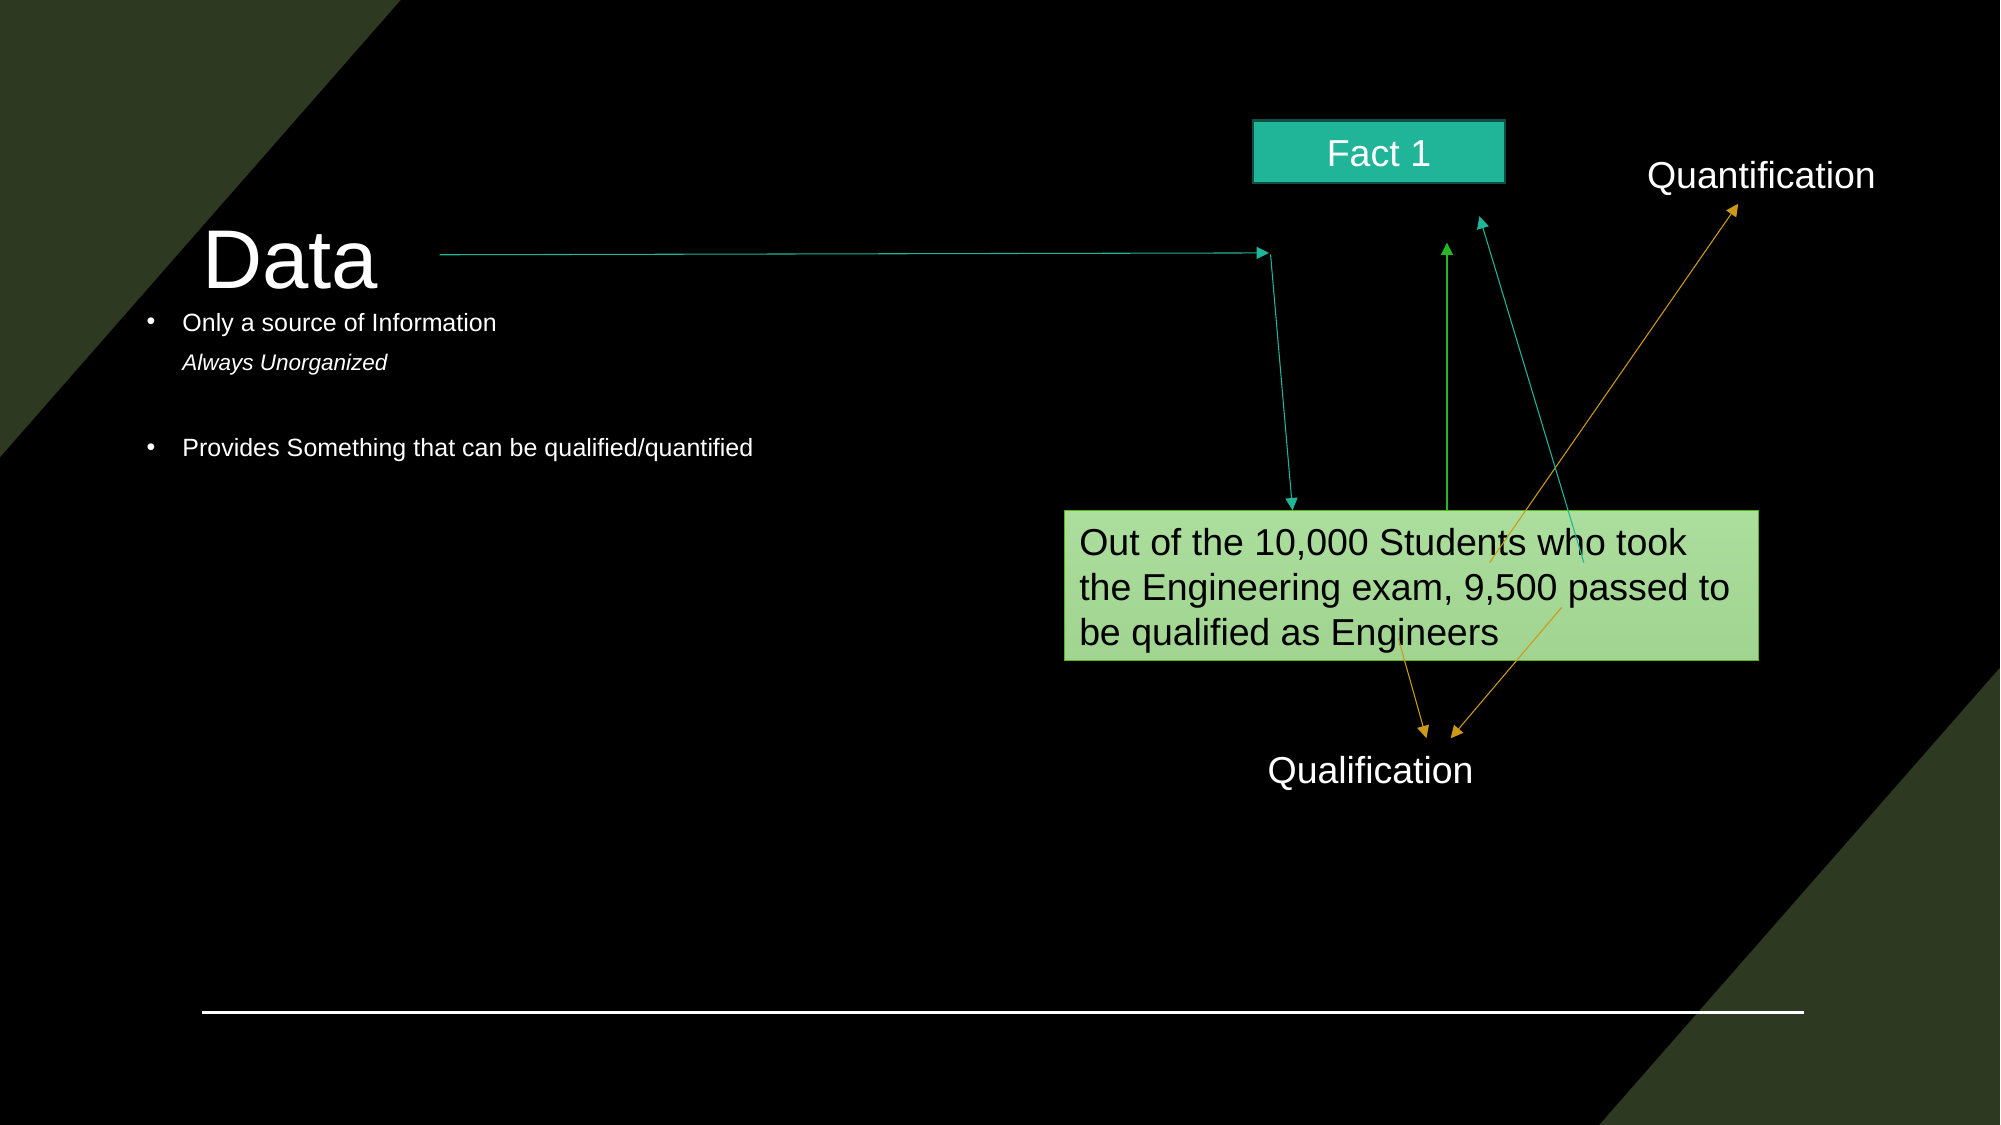

Fact 1
# Data
Quantification
Only a source of Information
Always Unorganized

Provides Something that can be qualified/quantified

Out of the 10,000 Students who took the Engineering exam, 9,500 passed to be qualified as Engineers
Qualification